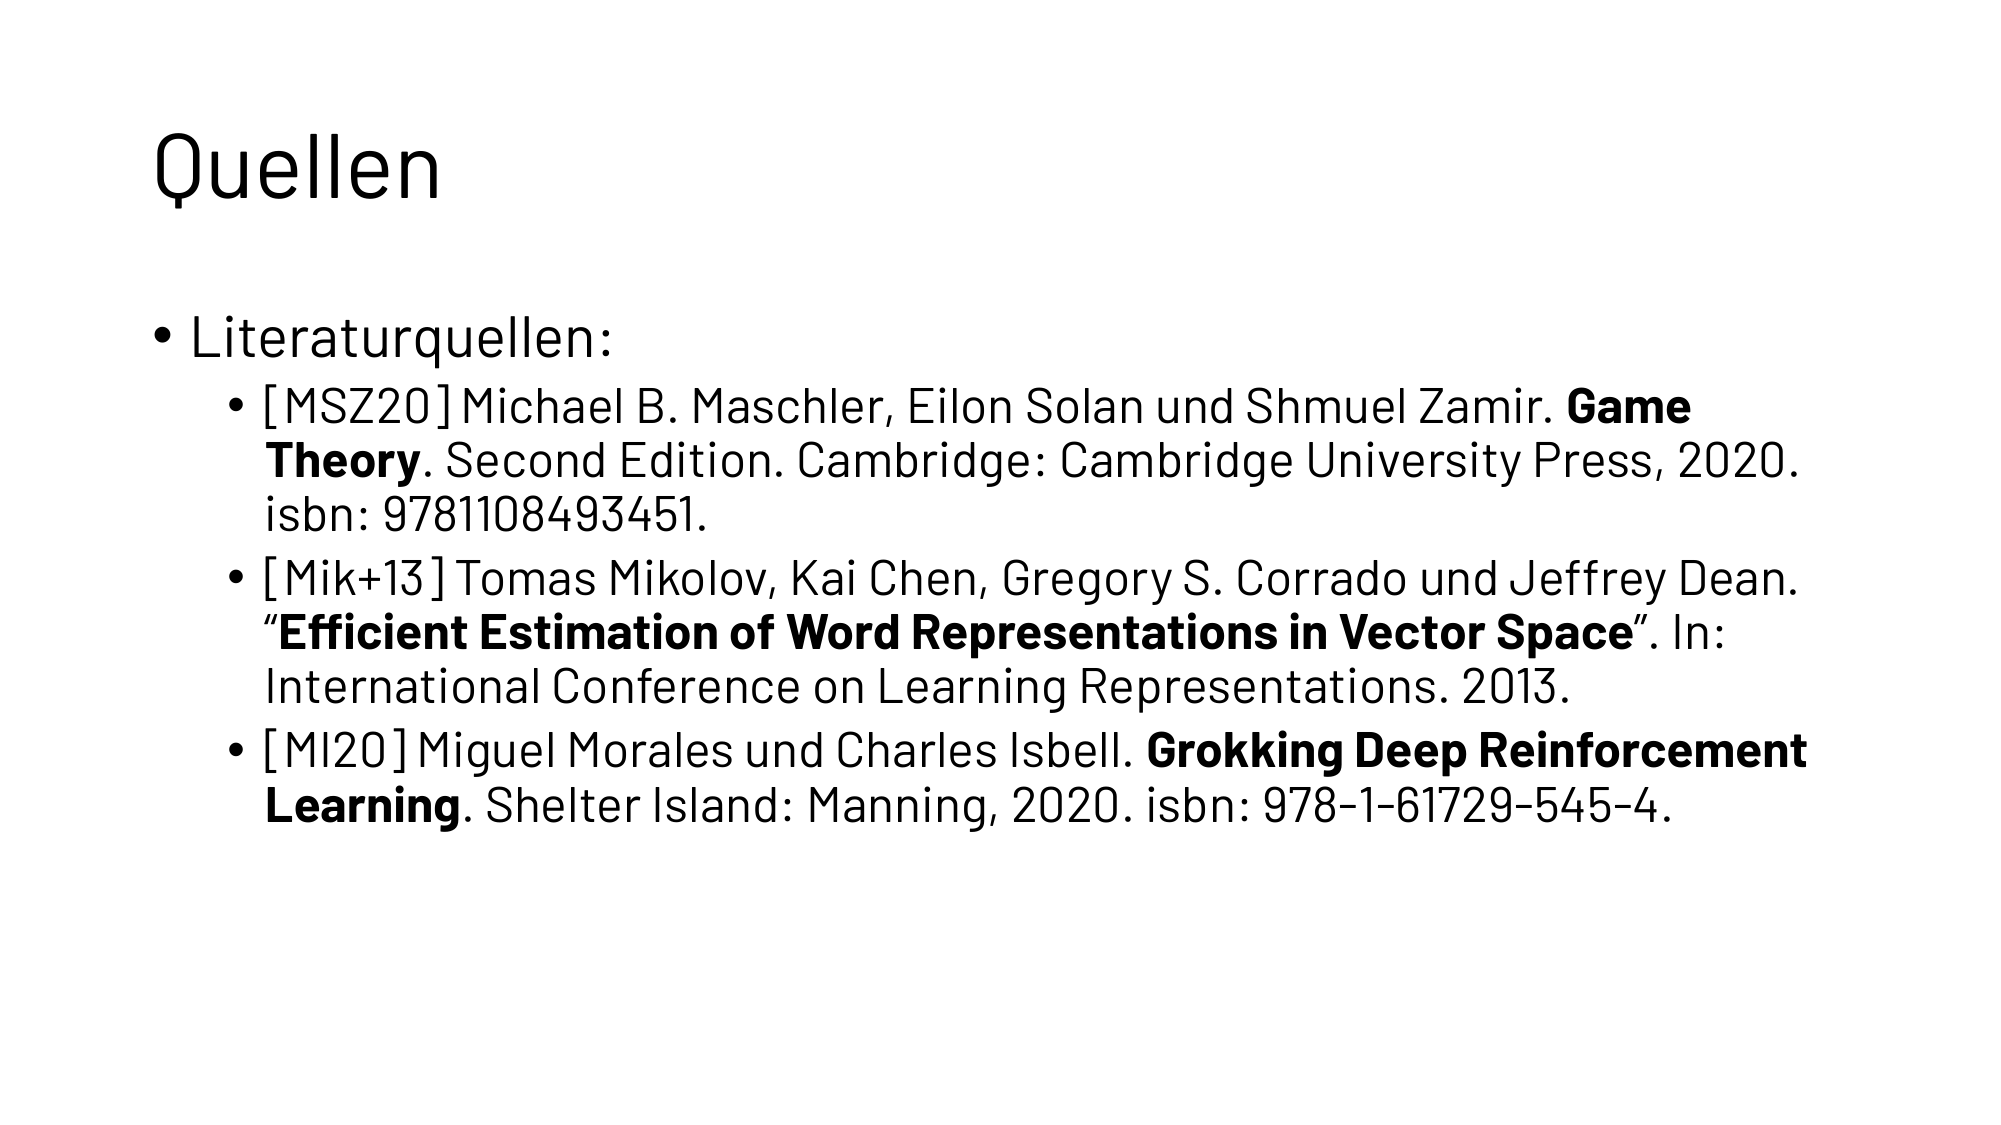

# Quellen
Literaturquellen:
[MSZ20] Michael B. Maschler, Eilon Solan und Shmuel Zamir. Game Theory. Second Edition. Cambridge: Cambridge University Press, 2020. isbn: 9781108493451.
[Mik+13] Tomas Mikolov, Kai Chen, Gregory S. Corrado und Jeffrey Dean. “Efficient Estimation of Word Representations in Vector Space”. In: International Conference on Learning Representations. 2013.
[MI20] Miguel Morales und Charles Isbell. Grokking Deep Reinforcement Learning. Shelter Island: Manning, 2020. isbn: 978-1-61729-545-4.